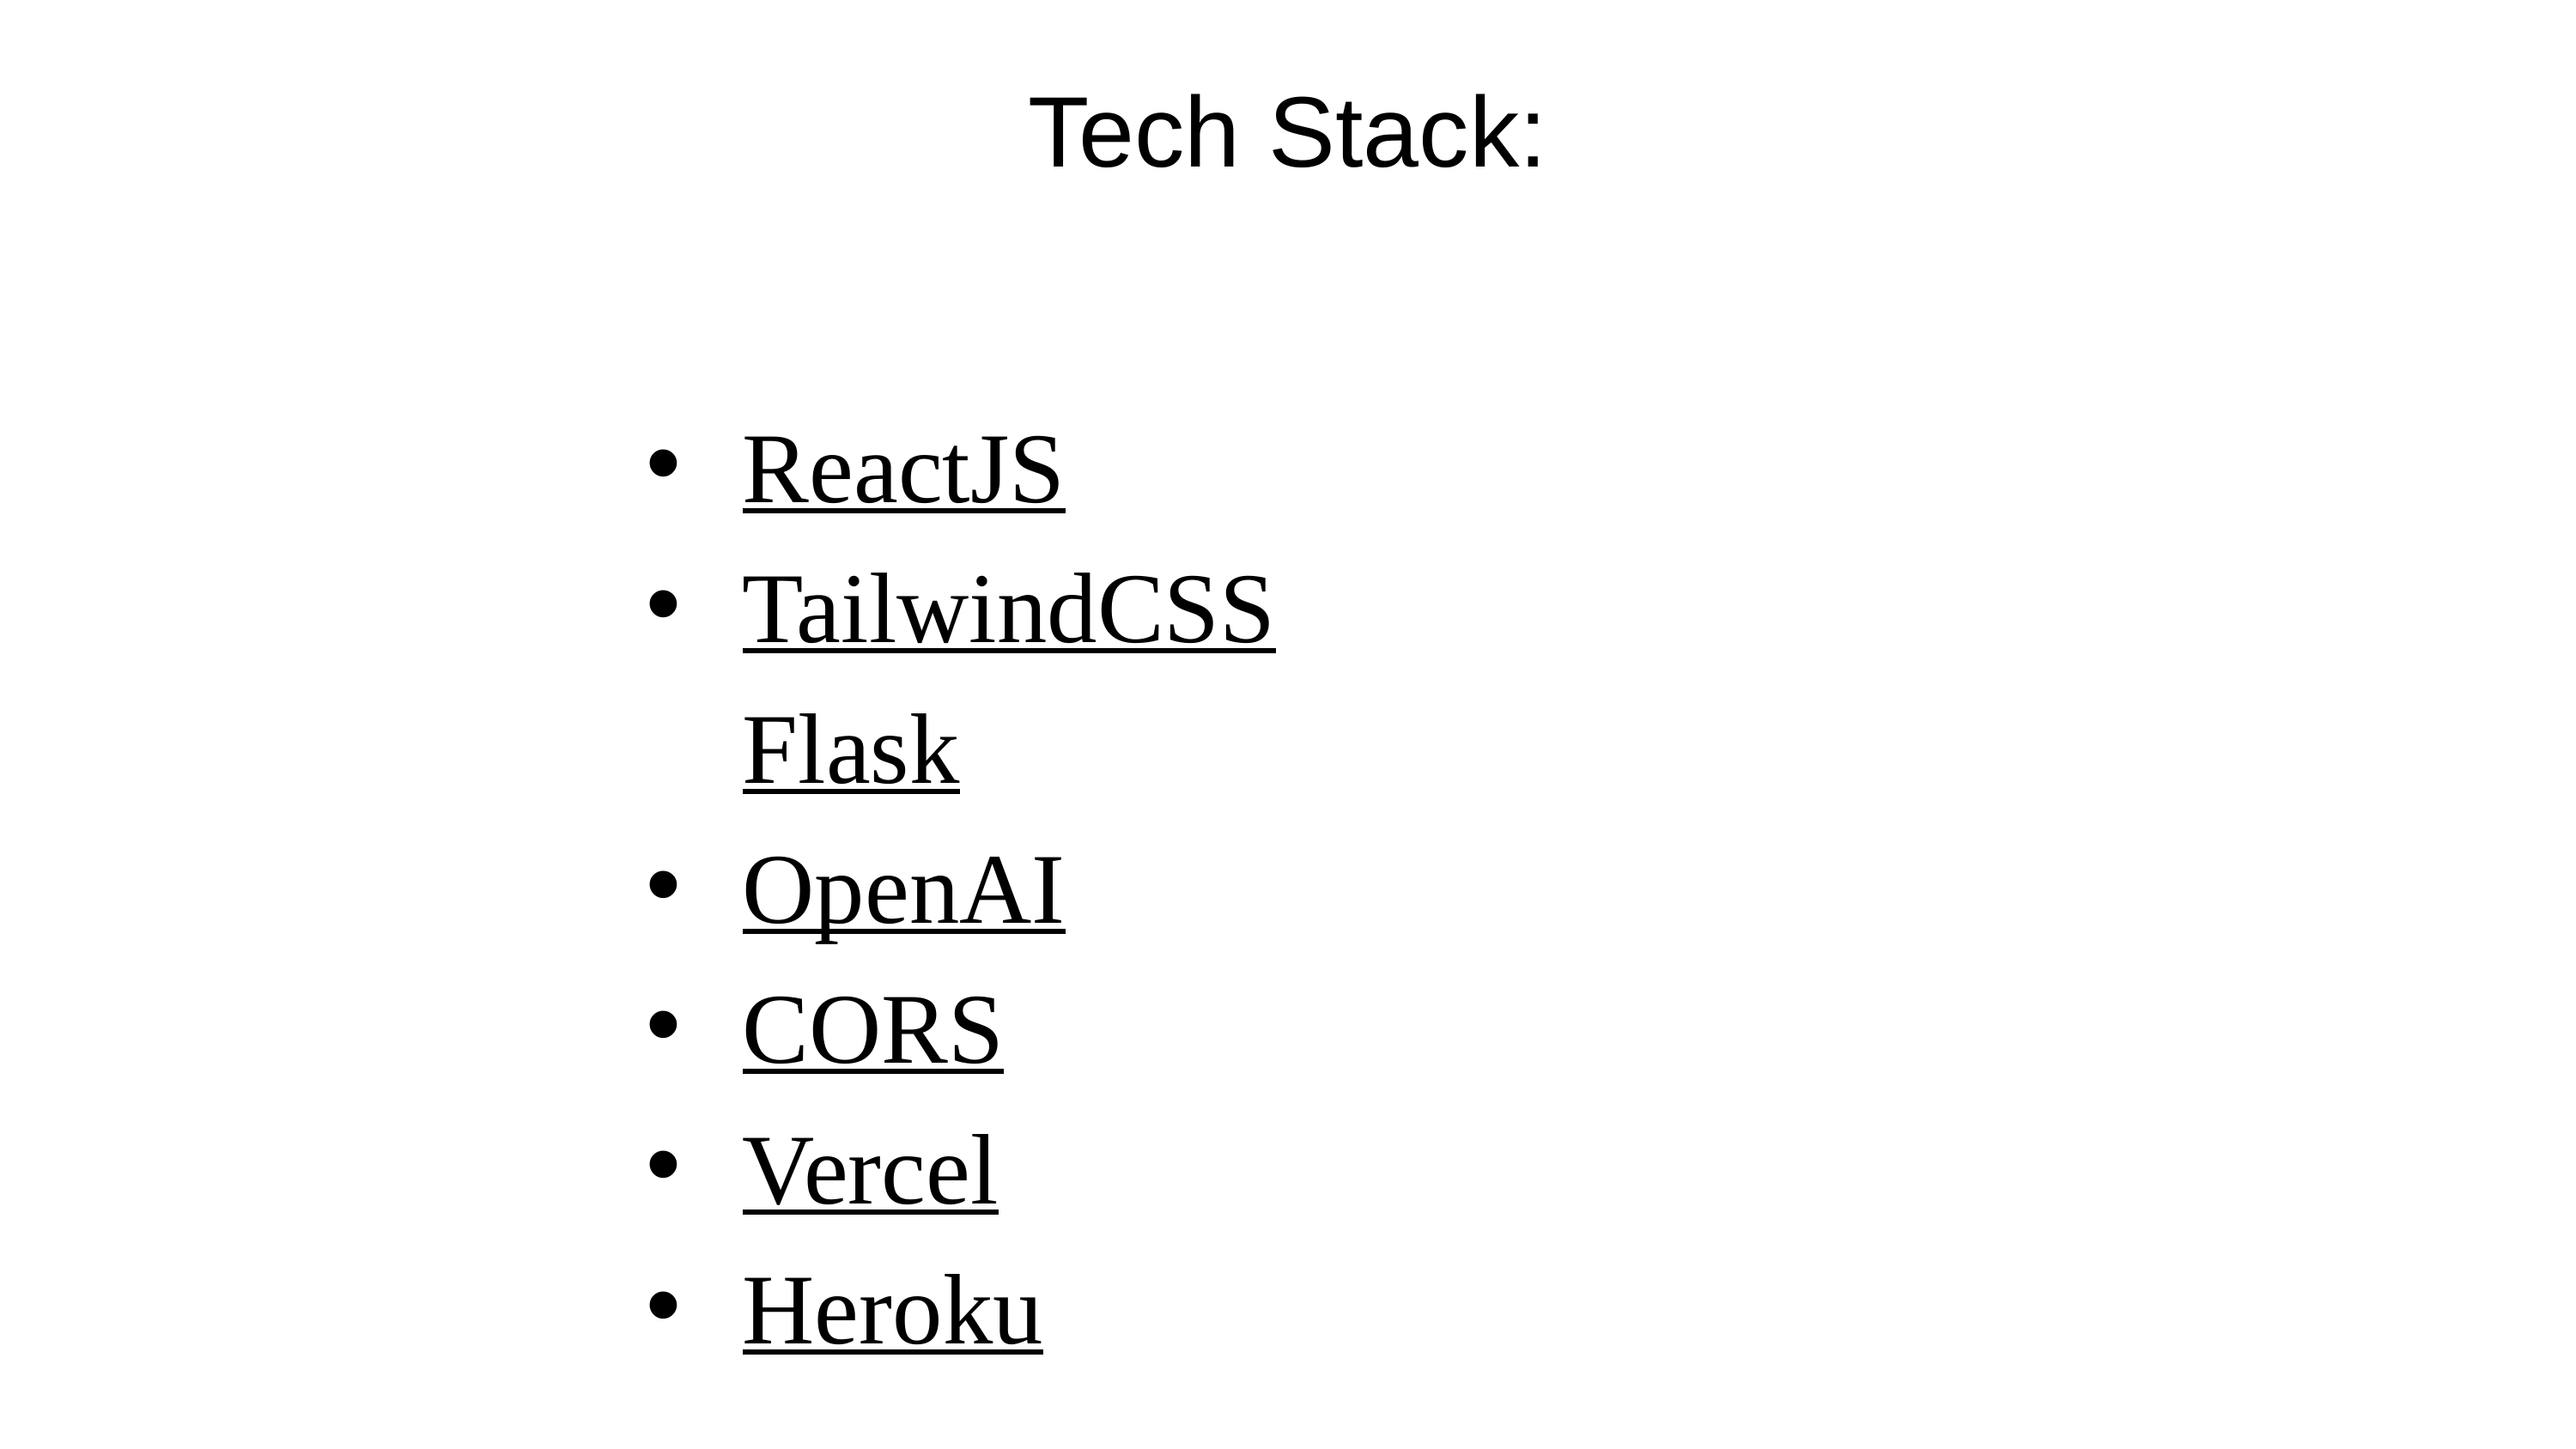

Tech Stack:
ReactJS
TailwindCSS
Flask
OpenAI
CORS
Vercel
Heroku